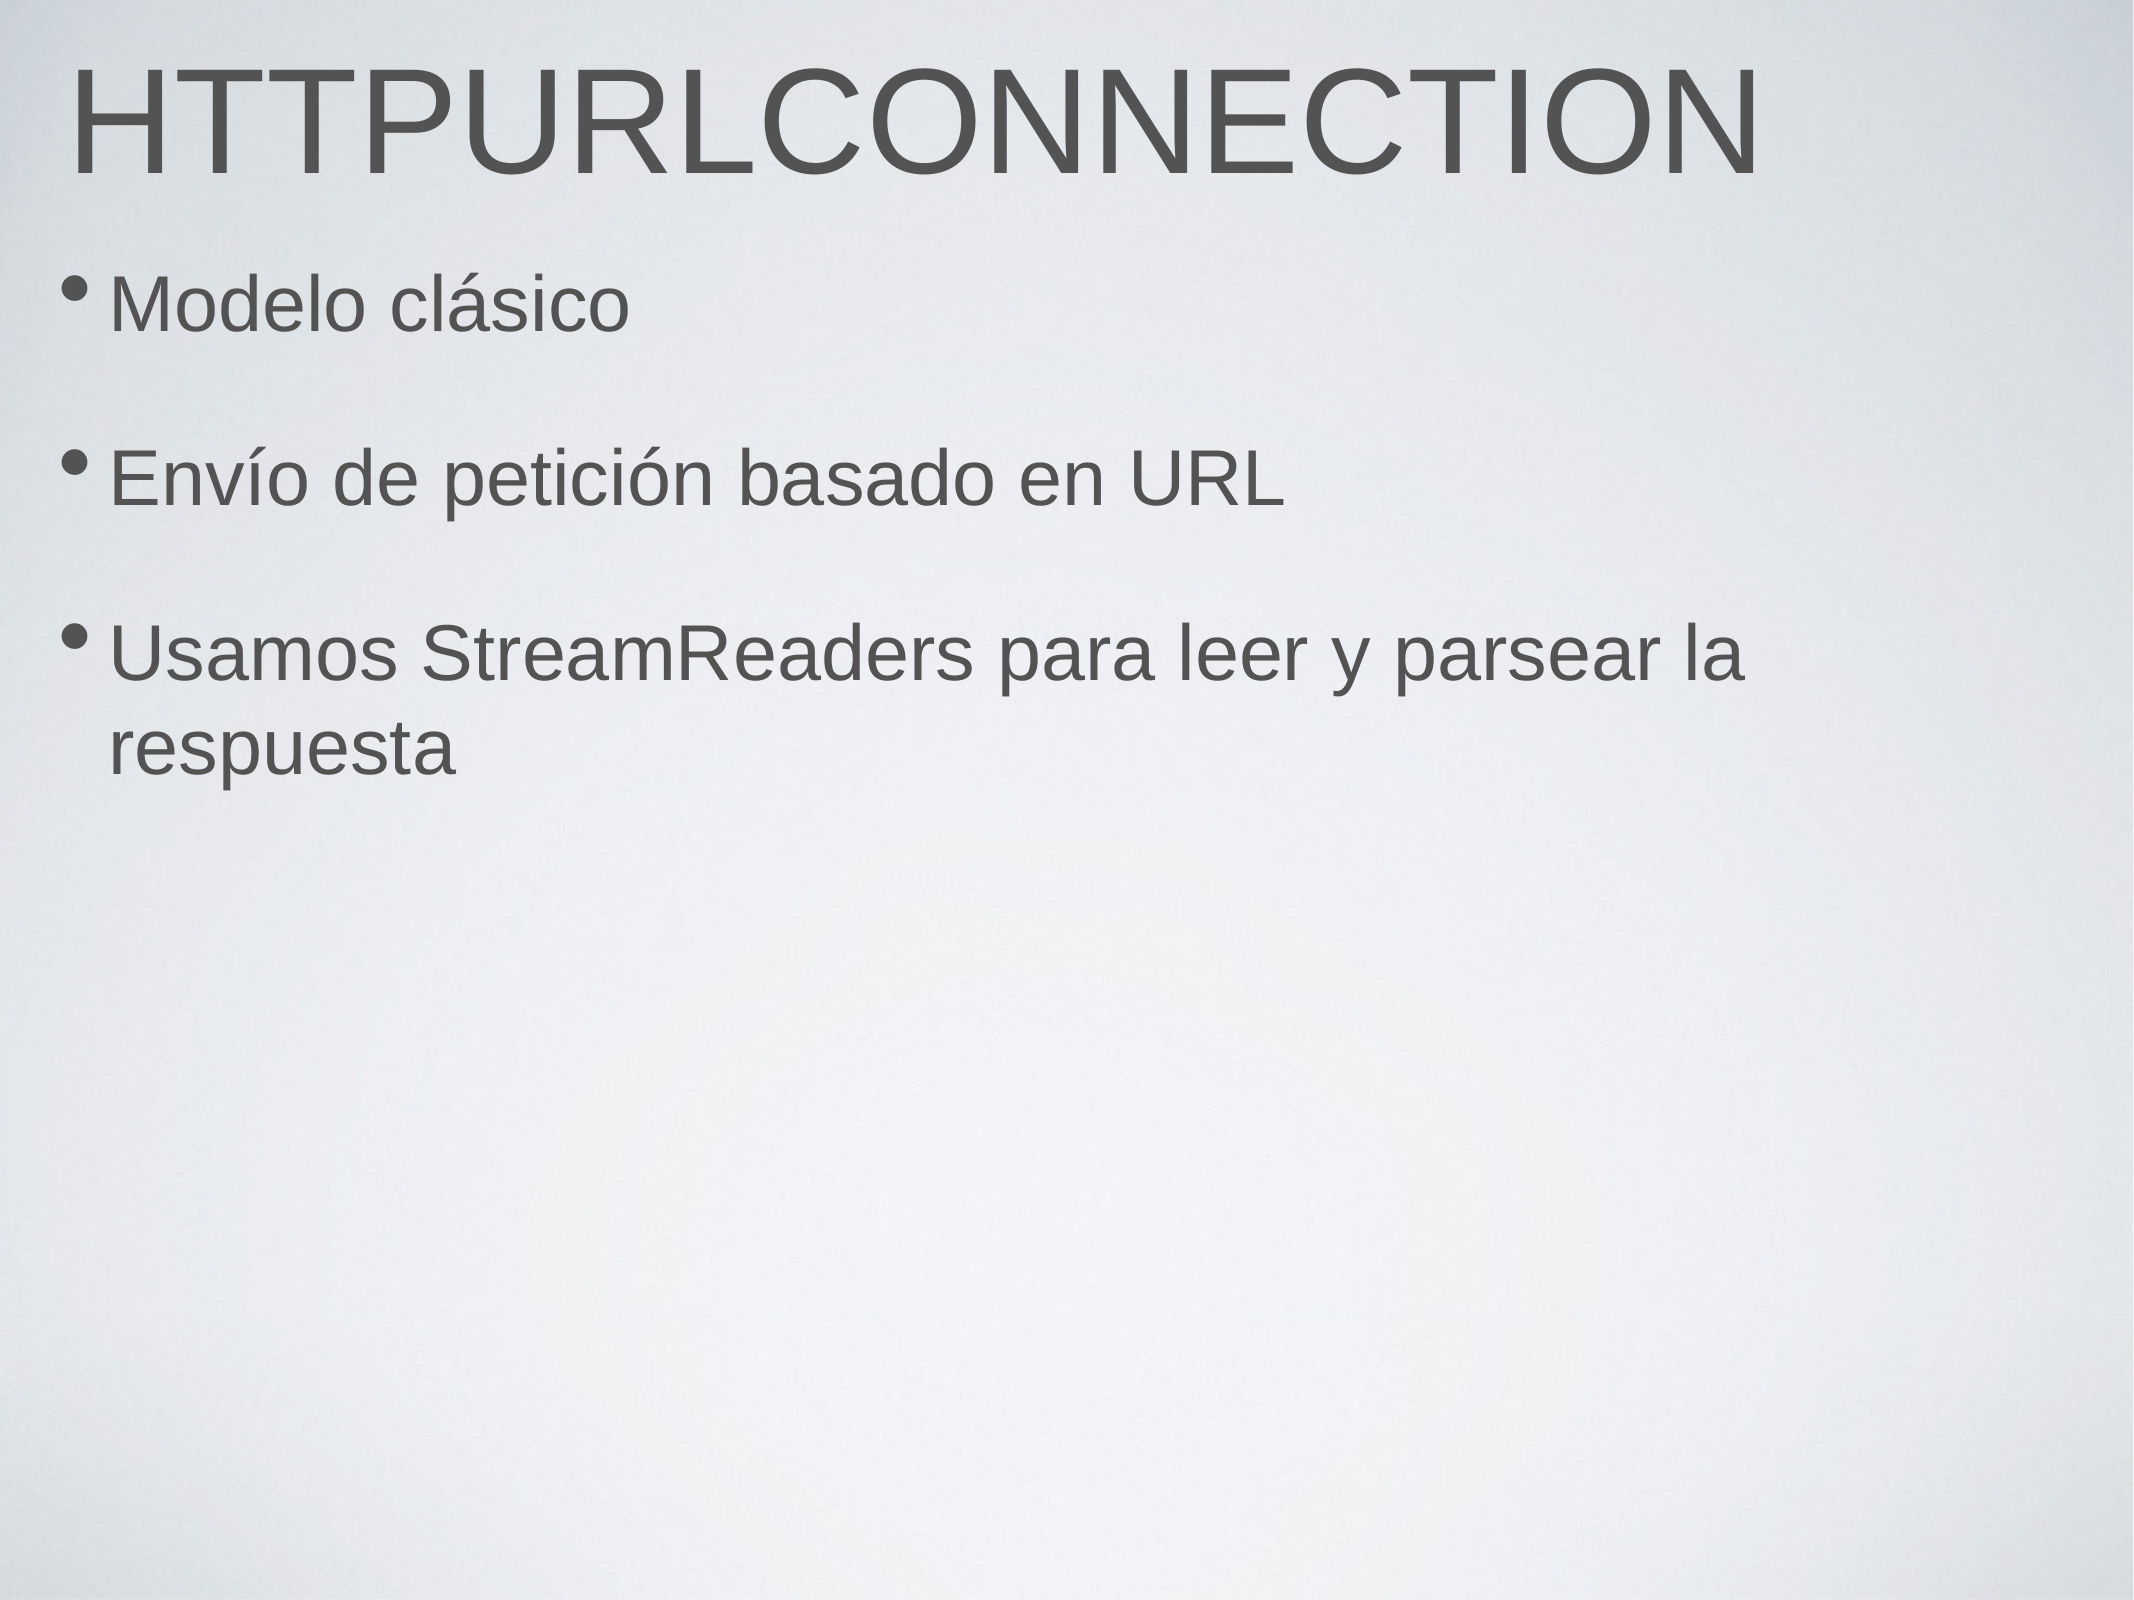

# HTTPURLConnection
Modelo clásico
Envío de petición basado en URL
Usamos StreamReaders para leer y parsear la respuesta